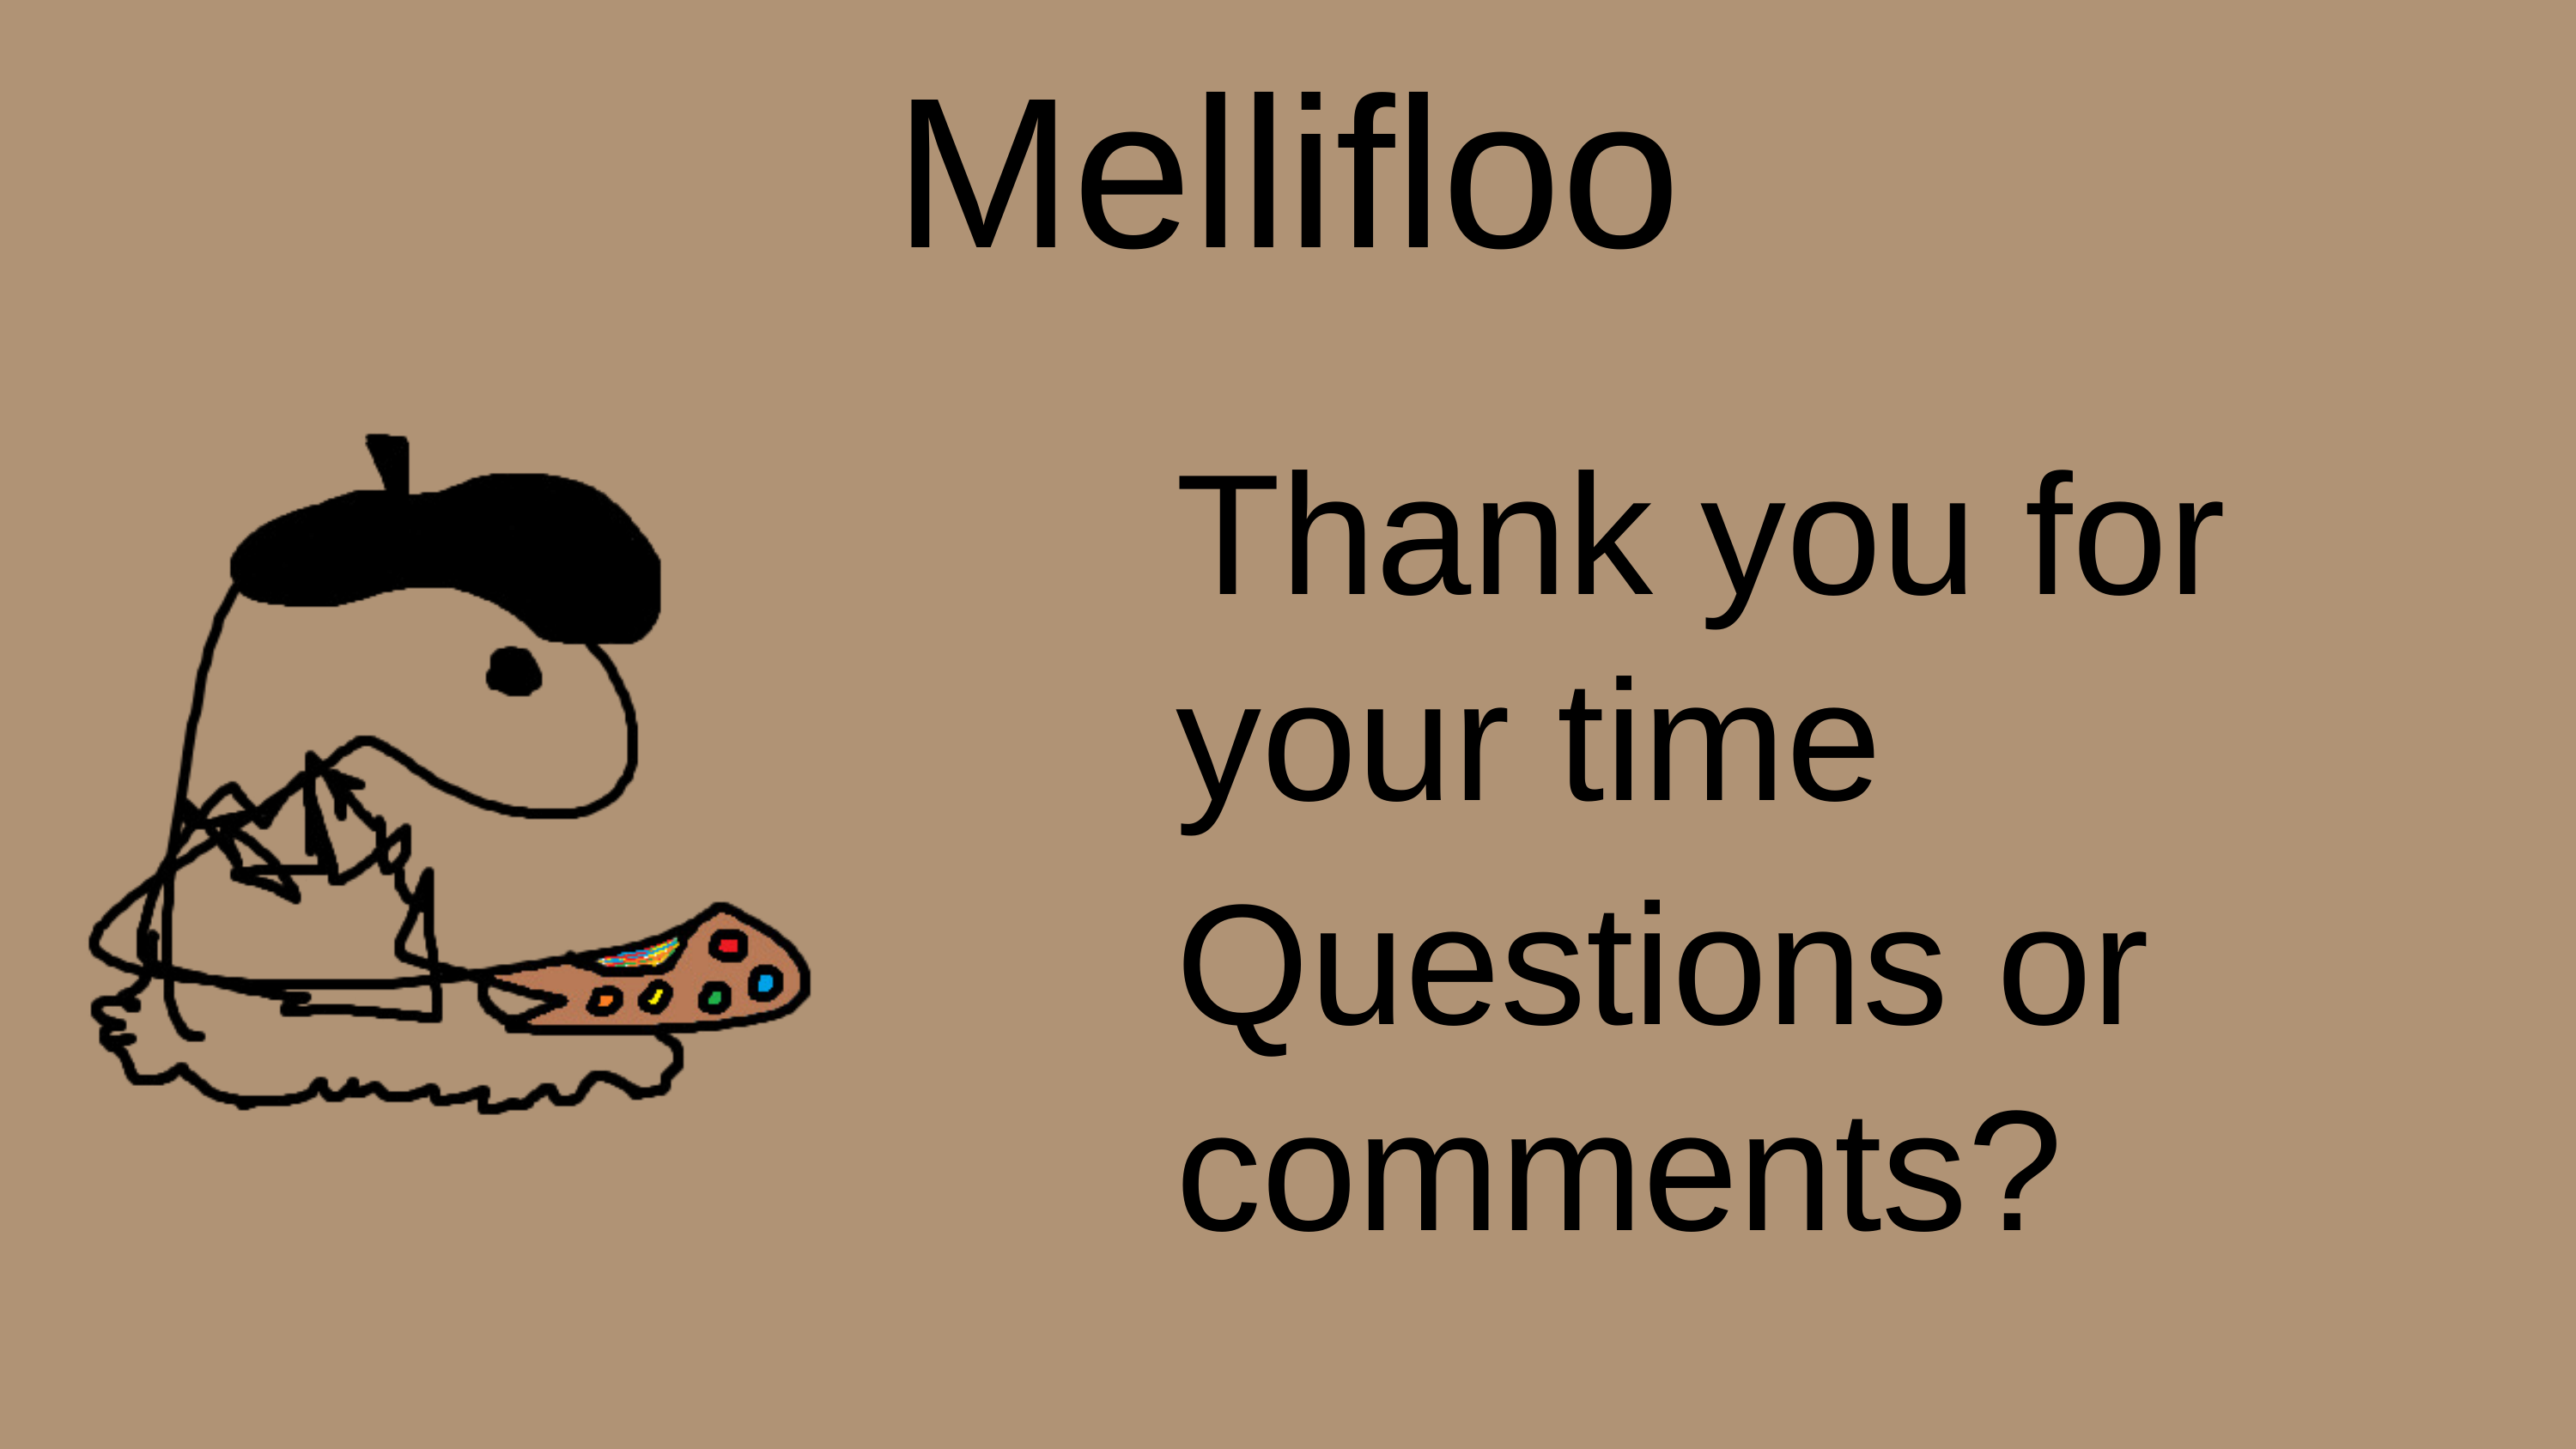

Mellifloo

Thank you for your time
Questions or comments?